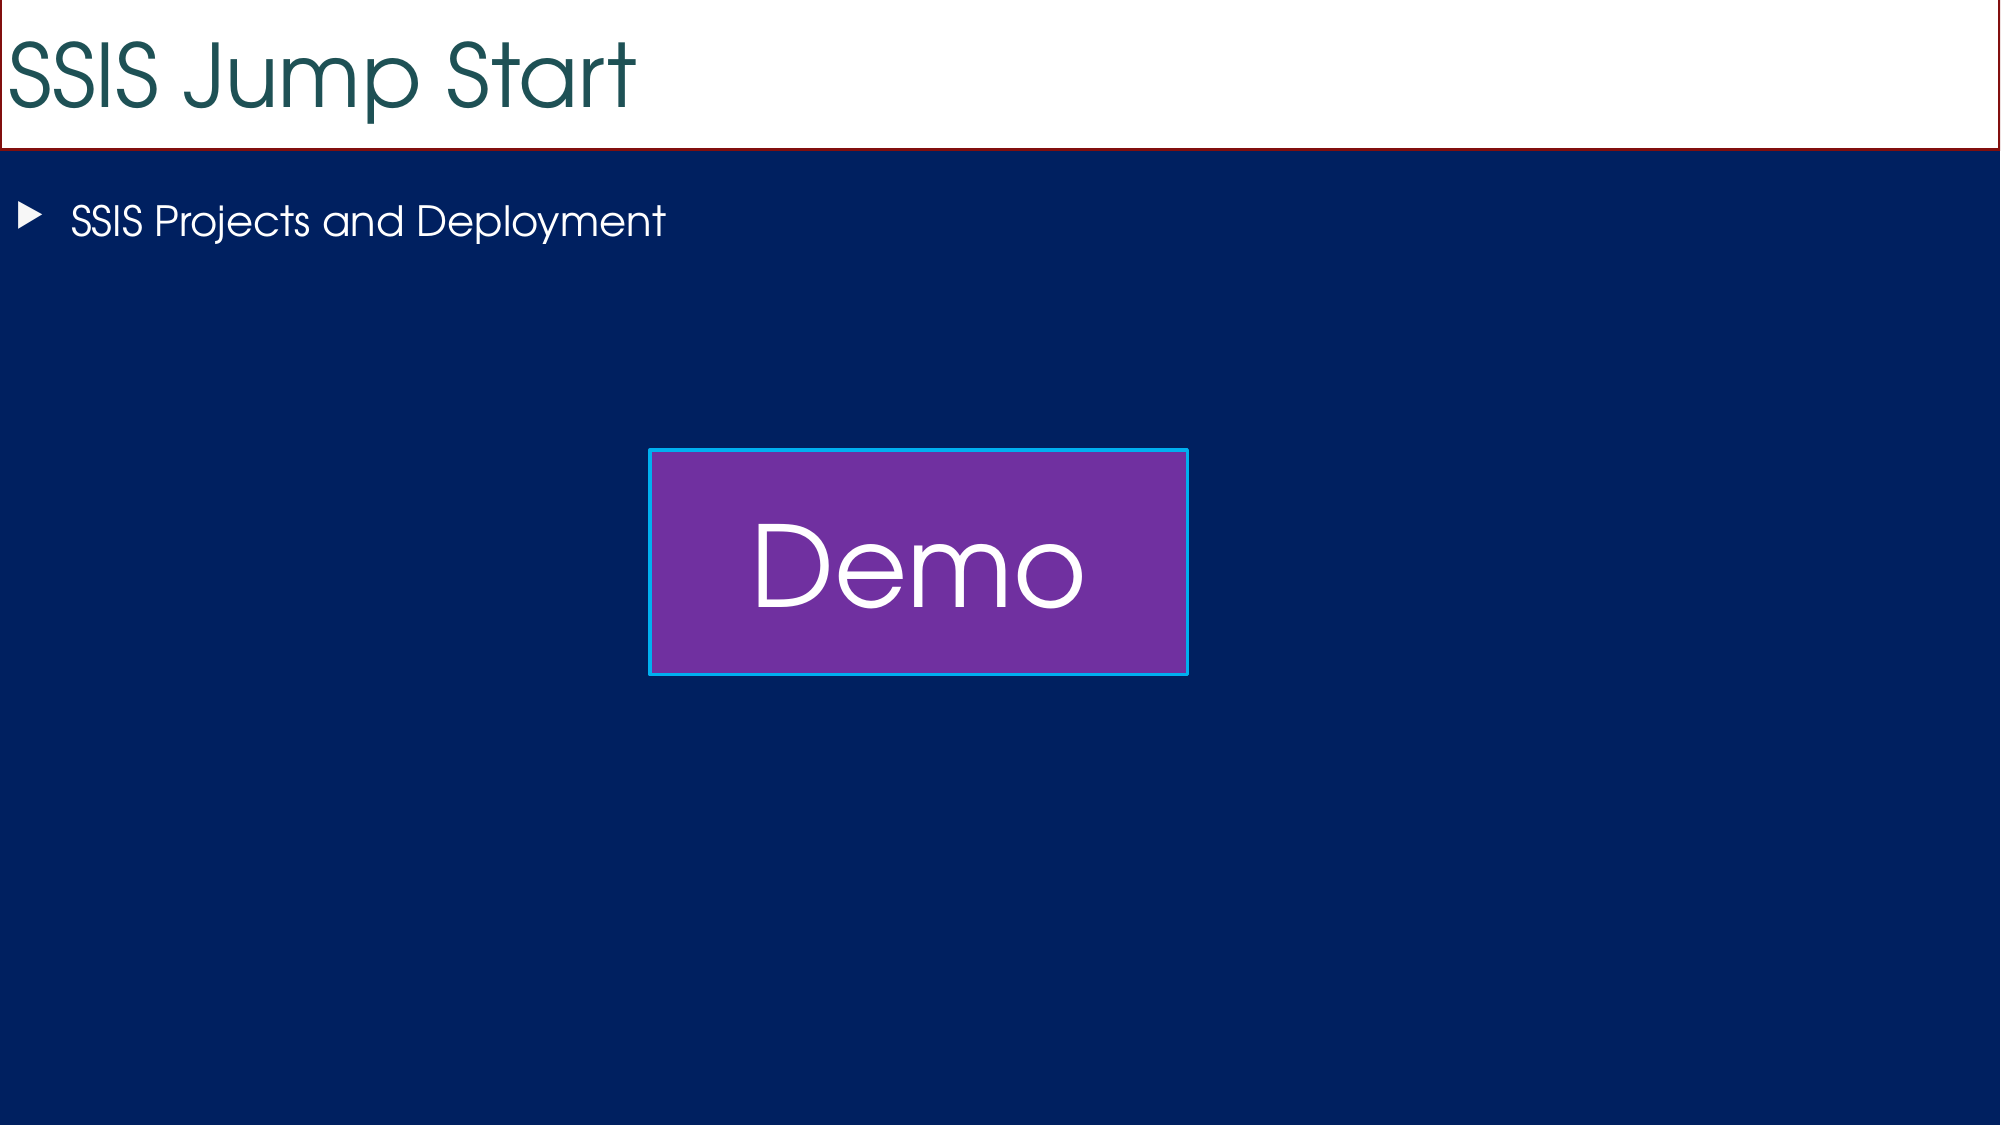

SSIS Jump Start
SSIS Projects and Deployment
Demo